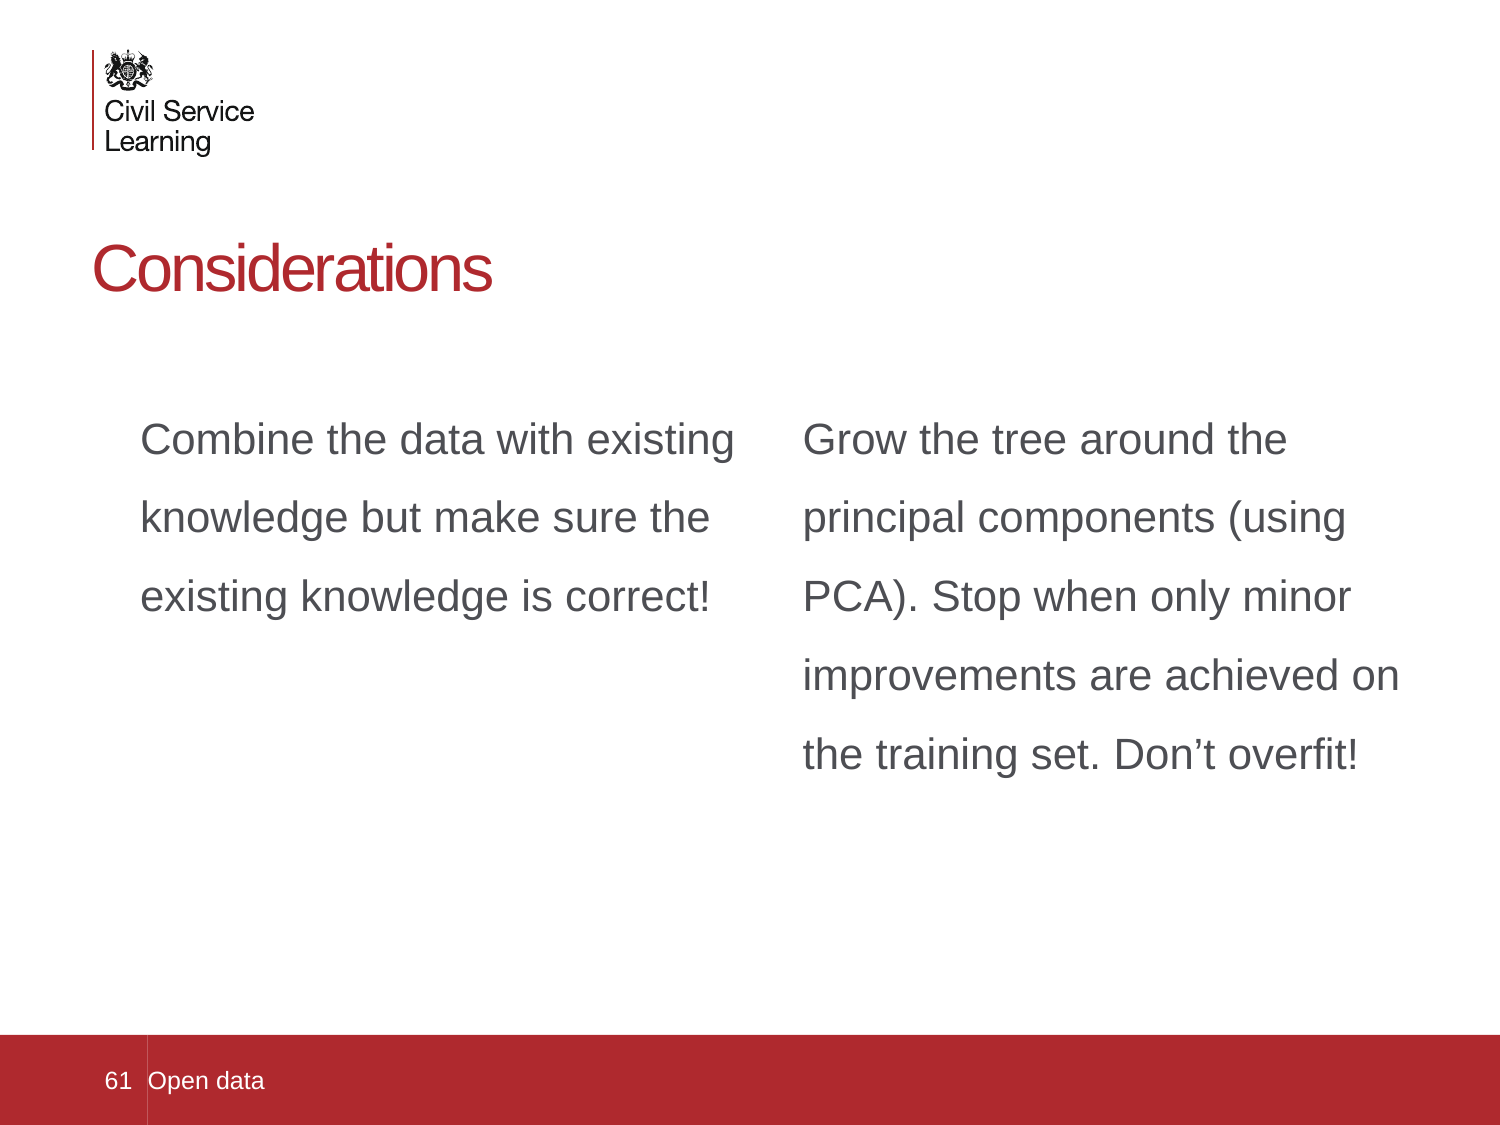

# Considerations
Combine the data with existing knowledge but make sure the existing knowledge is correct!
Grow the tree around the principal components (using PCA). Stop when only minor improvements are achieved on the training set. Don’t overfit!
61
Open data